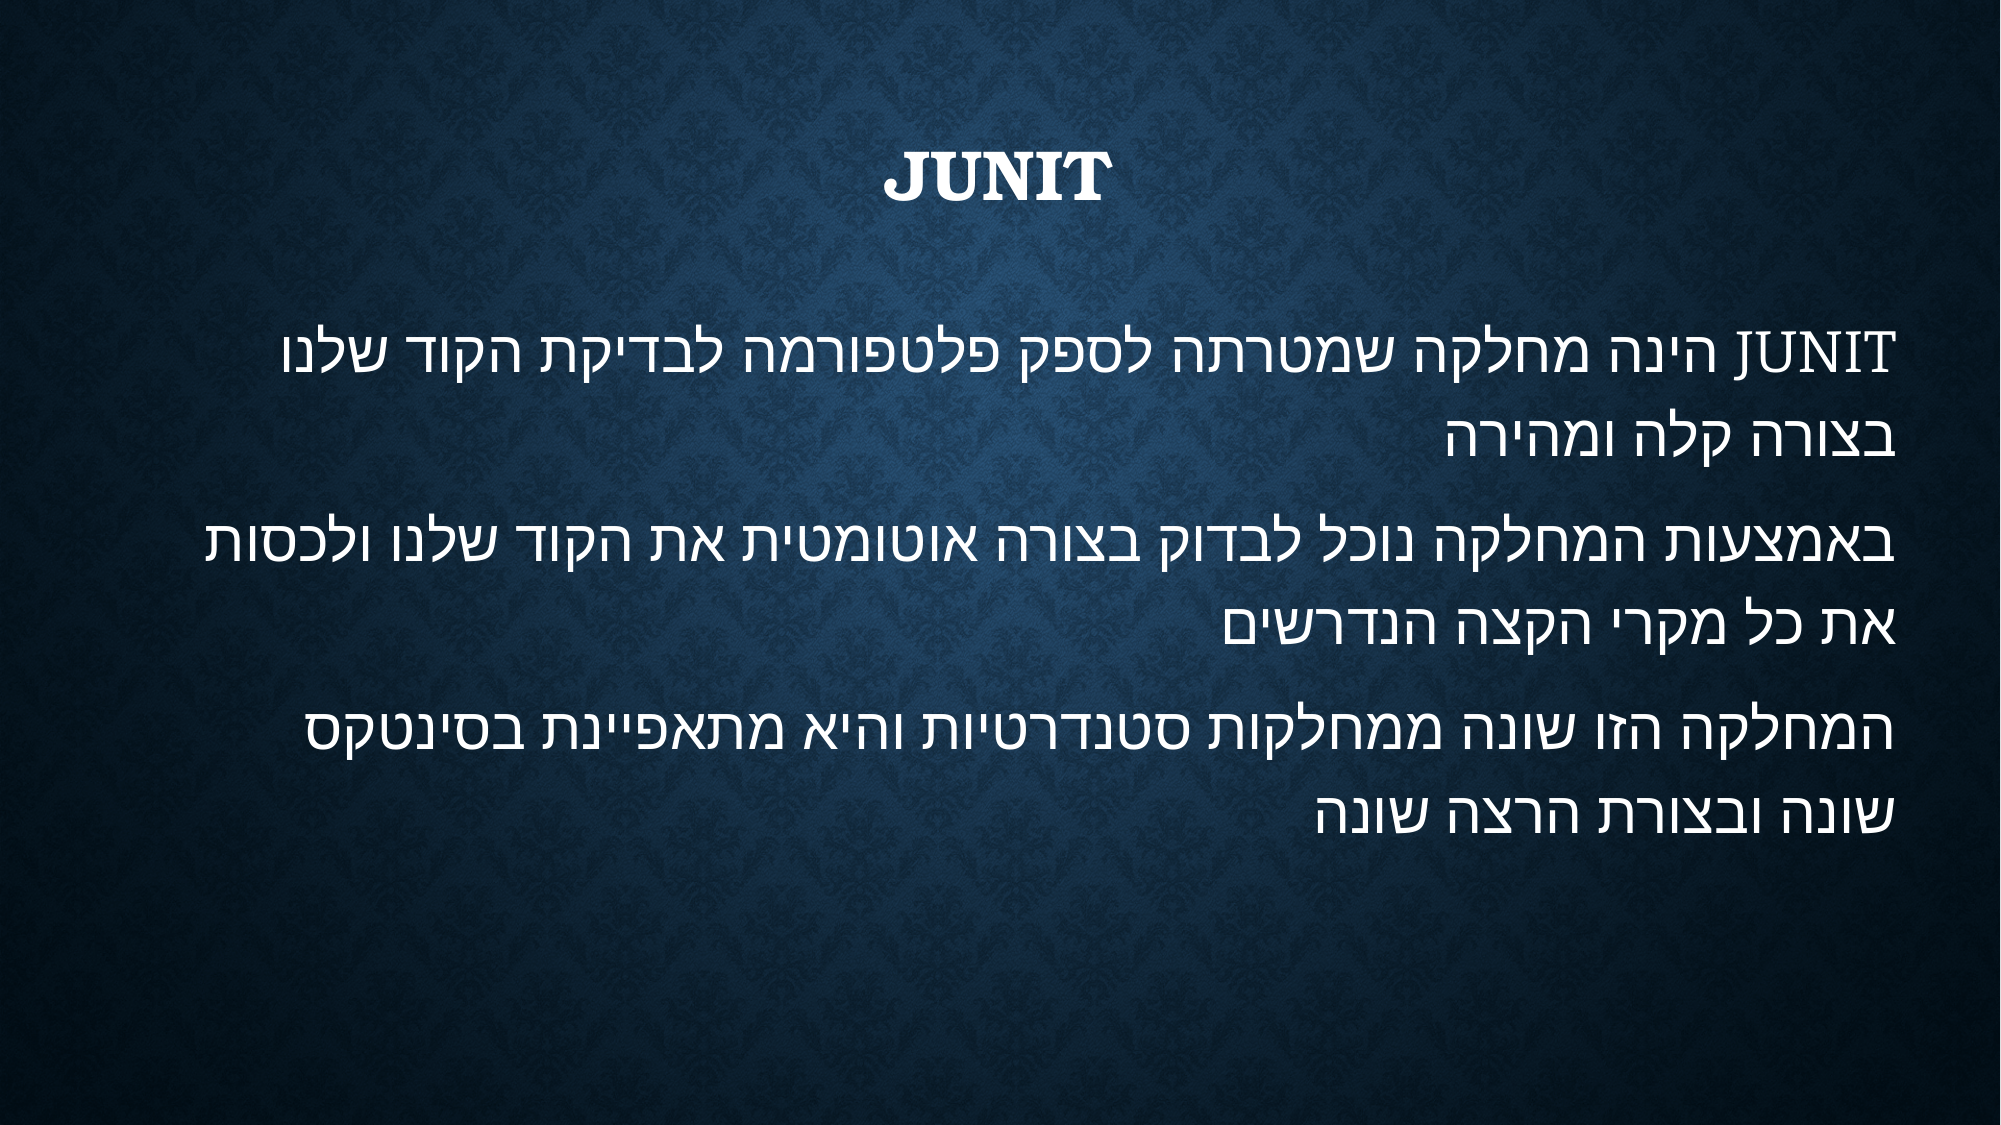

# JUNIT
JUNIT הינה מחלקה שמטרתה לספק פלטפורמה לבדיקת הקוד שלנו בצורה קלה ומהירה
באמצעות המחלקה נוכל לבדוק בצורה אוטומטית את הקוד שלנו ולכסות את כל מקרי הקצה הנדרשים
המחלקה הזו שונה ממחלקות סטנדרטיות והיא מתאפיינת בסינטקס שונה ובצורת הרצה שונה